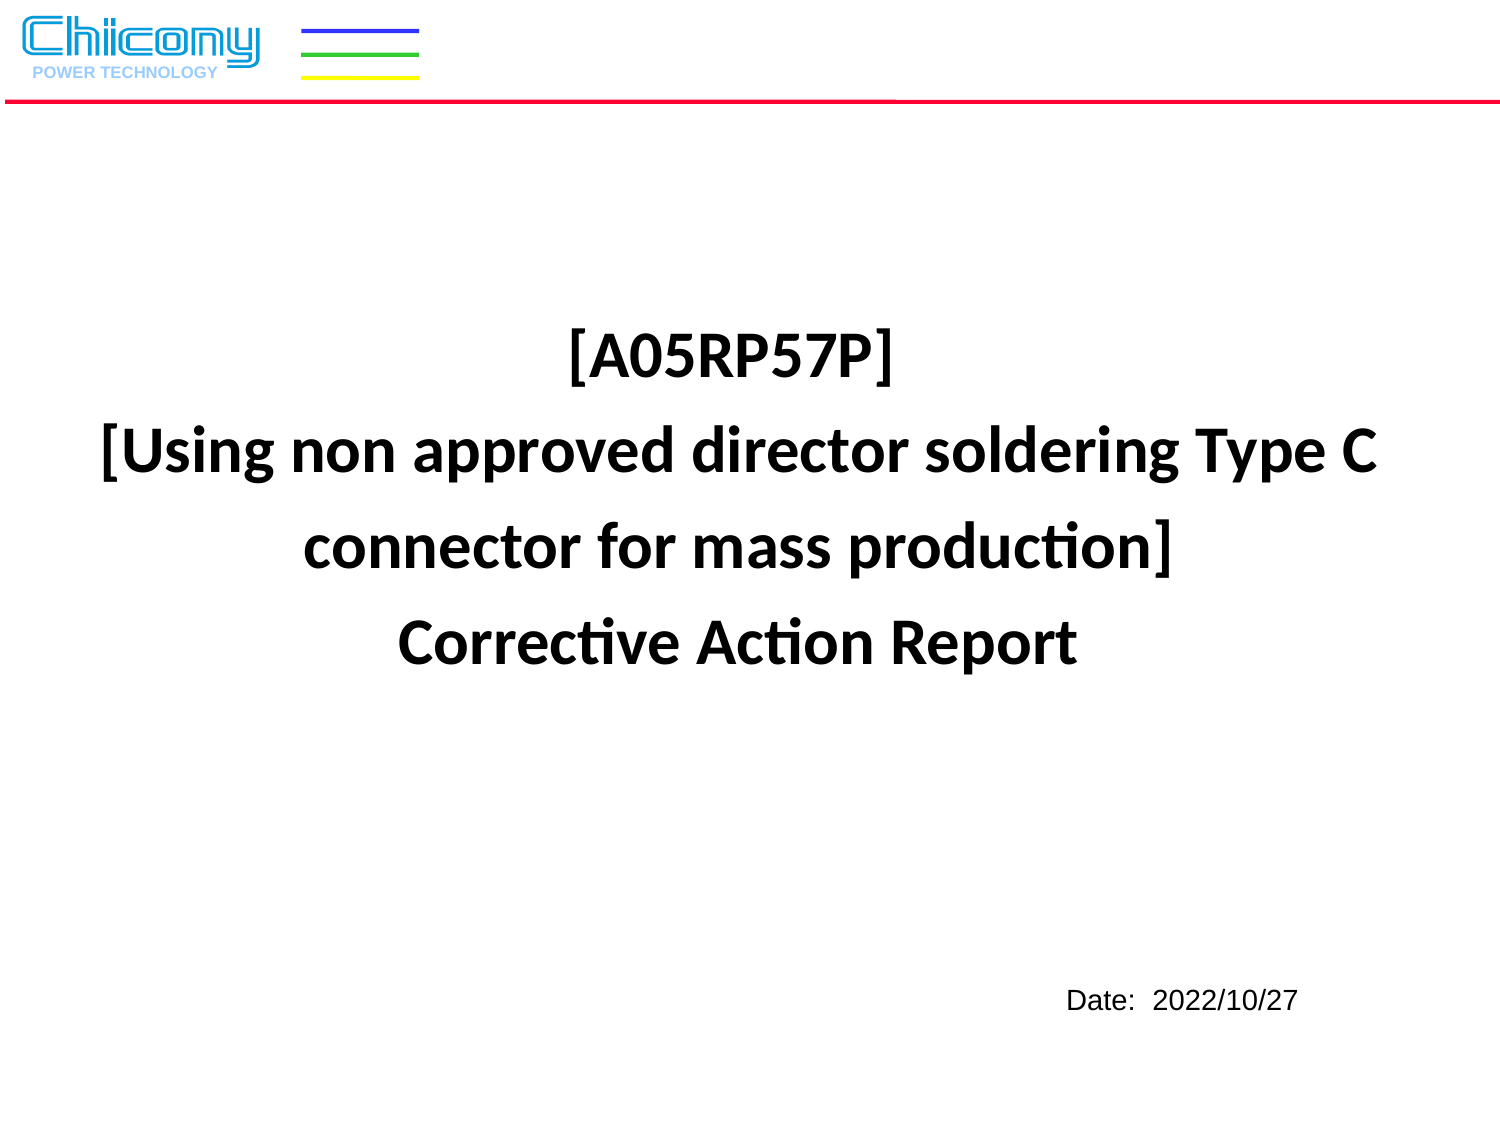

[A05RP57P]
[Using non approved director soldering Type C connector for mass production]
Corrective Action Report
Date:  2022/10/27